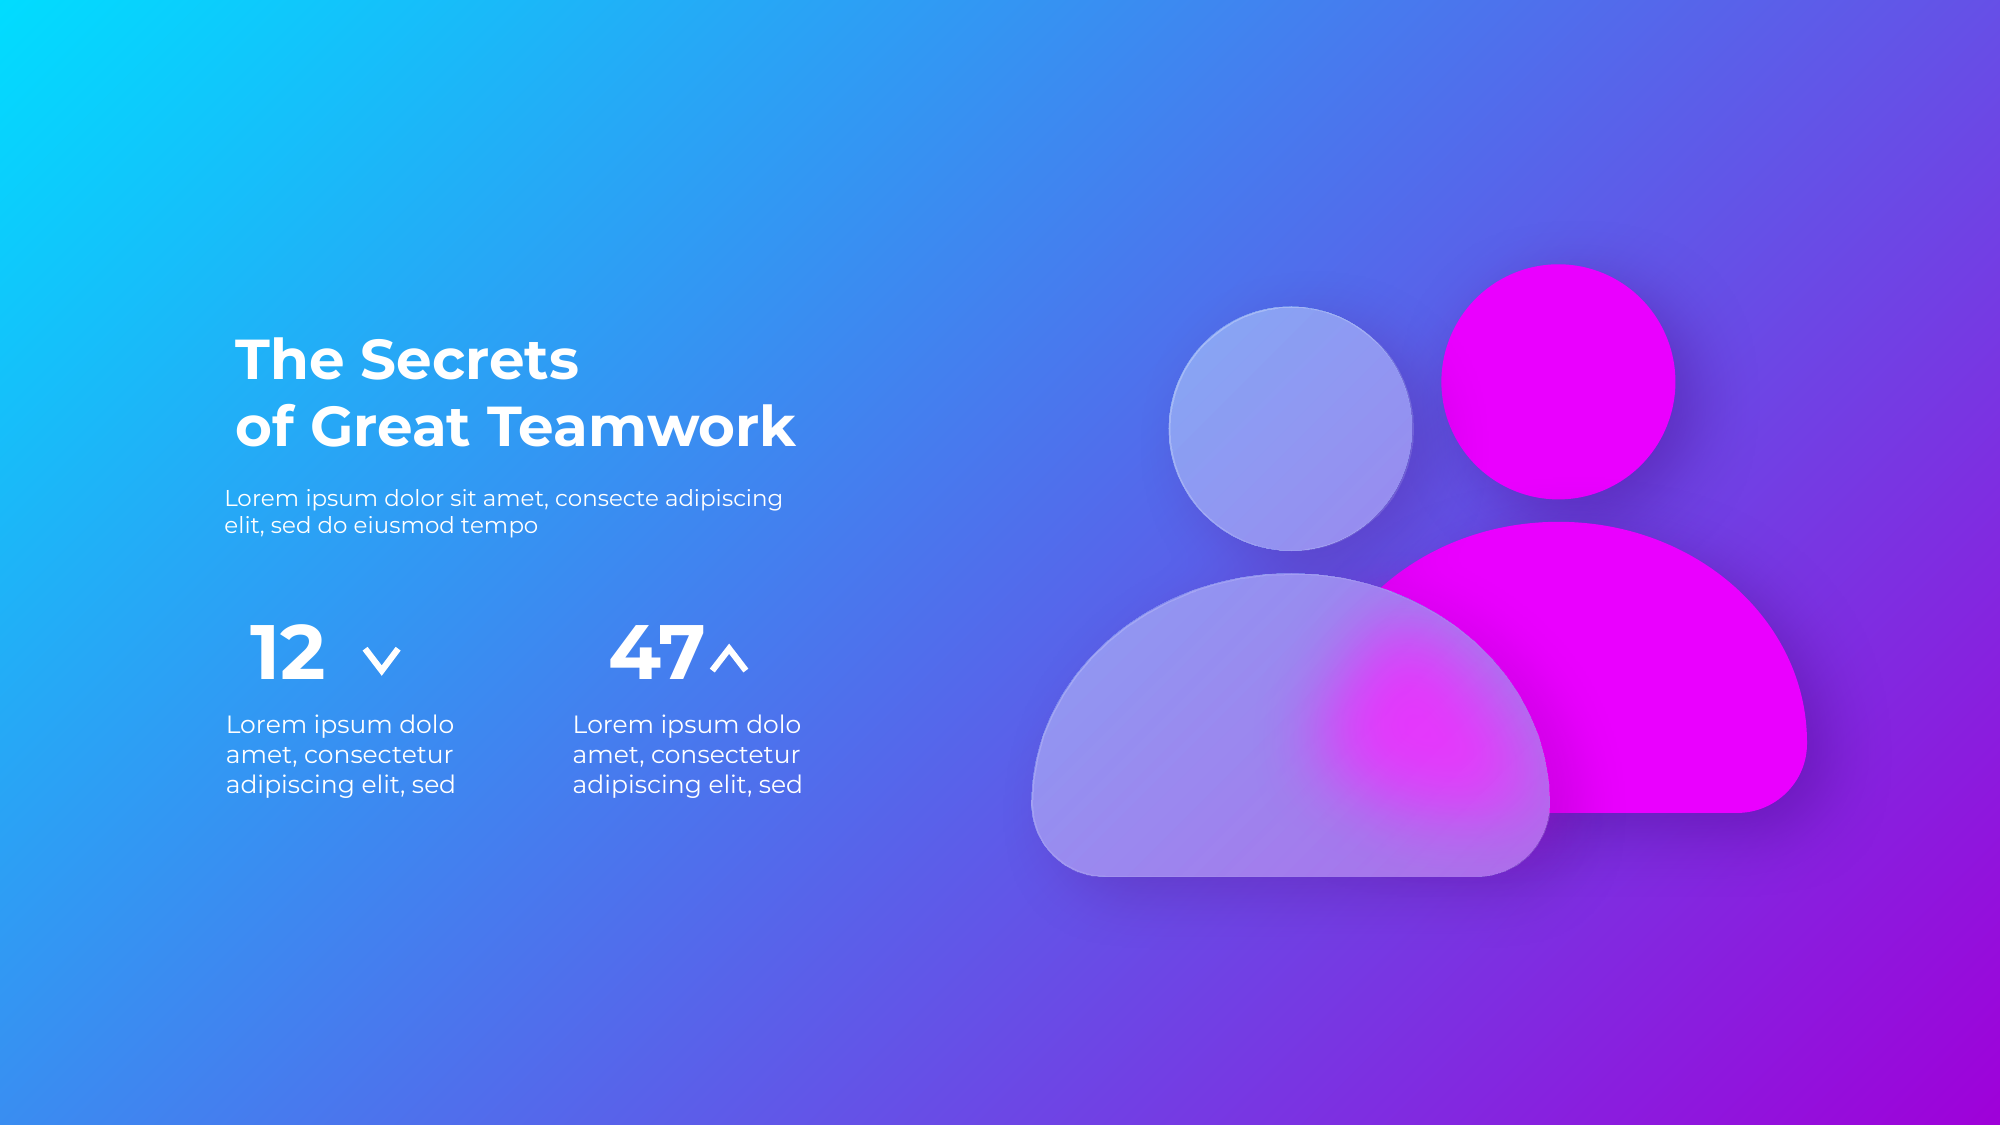

The Secrets
of Great Teamwork
Lorem ipsum dolor sit amet, consecte adipiscing elit, sed do eiusmod tempo

12

Lorem ipsum dolo  amet, consectetur adipiscing elit, sed
47

Lorem ipsum dolo  amet, consectetur adipiscing elit, sed